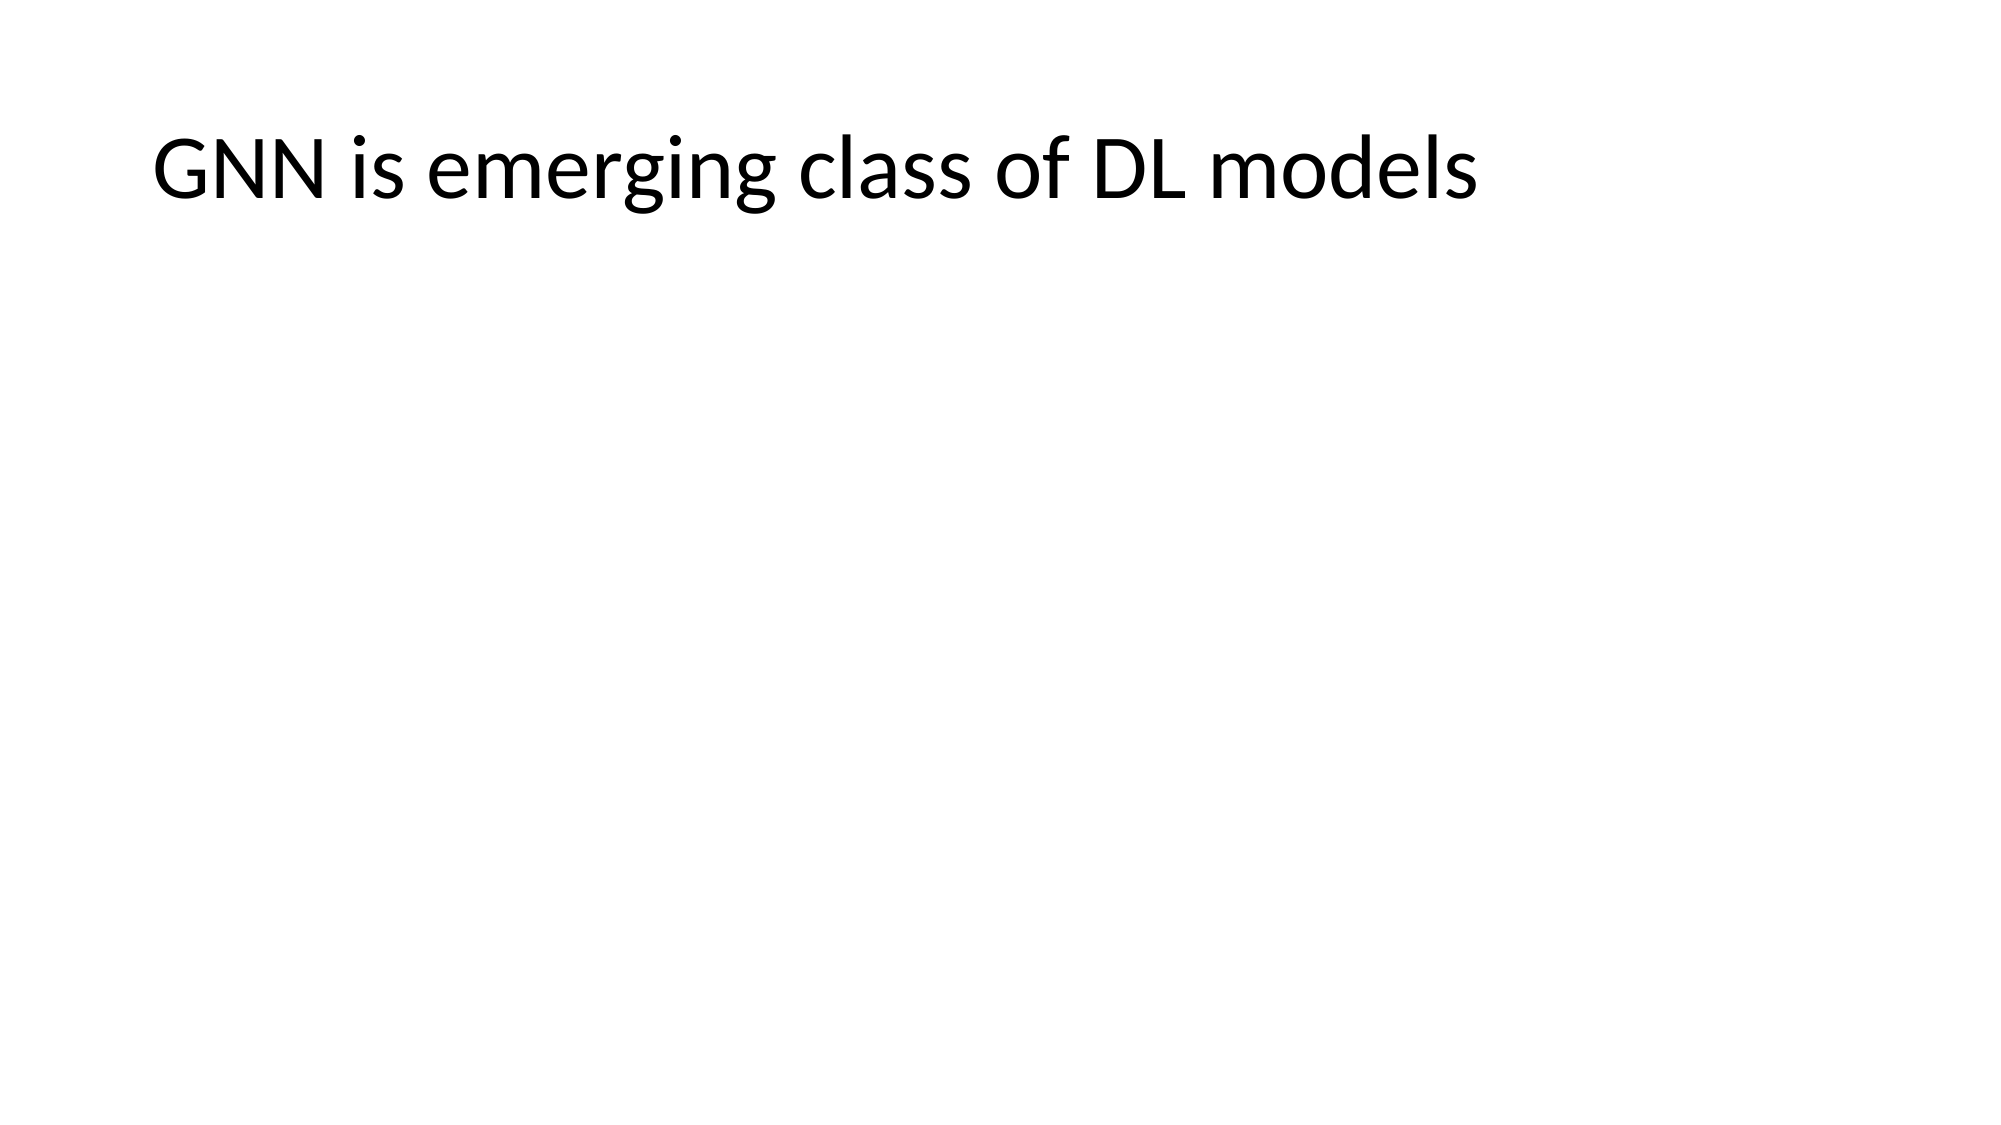

# GNN is emerging class of DL models